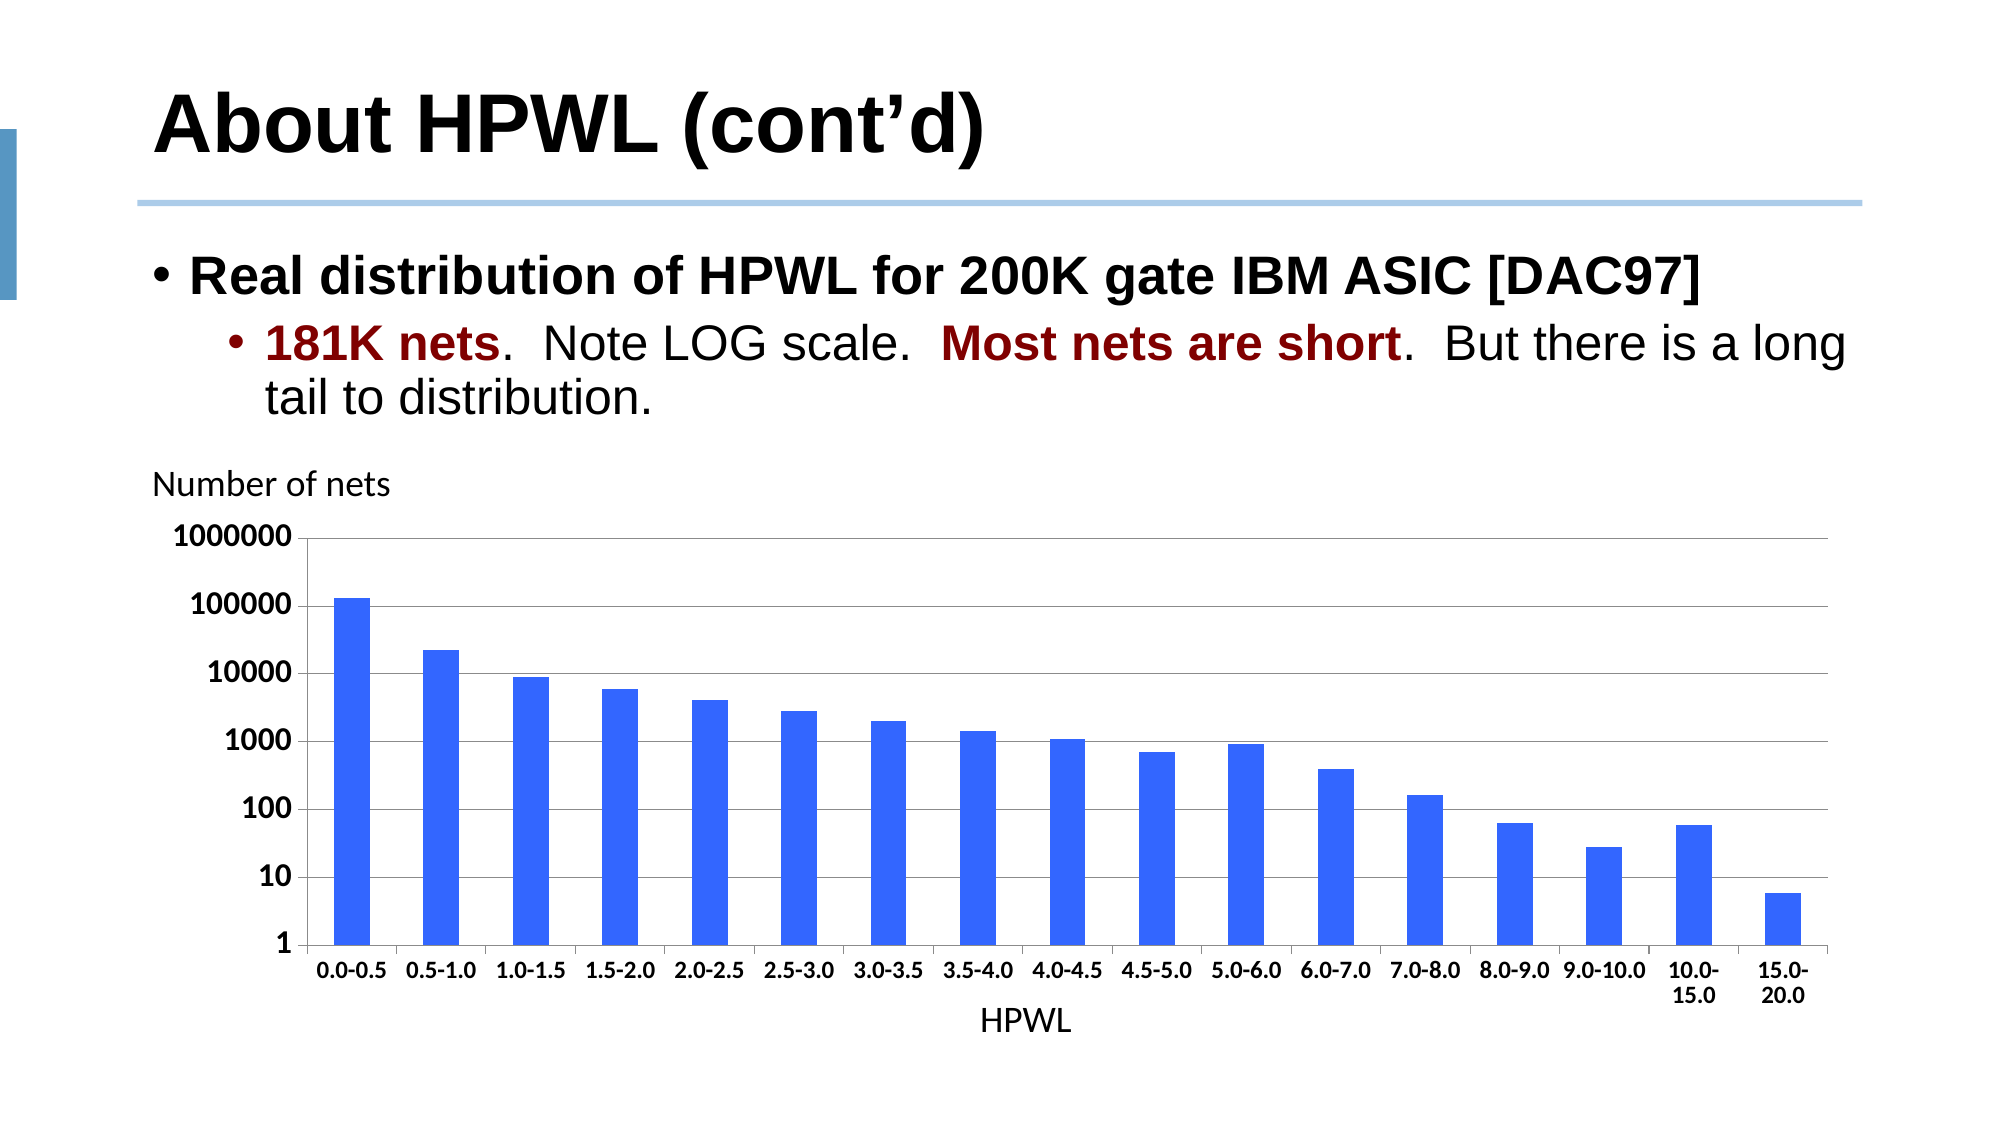

# About HPWL (cont’d)
Real distribution of HPWL for 200K gate IBM ASIC [DAC97]
181K nets.  Note LOG scale.  Most nets are short.  But there is a long tail to distribution.

Number of nets

### Chart

| Category |  |
|---|---|
| 0.0-0.5 | 129624.0 |
| 0.5-1.0 | 22292.0 |
| 1.0-1.5 | 8980.0 |
| 1.5-2.0 | 5999.0 |
| 2.0-2.5 | 4127.0 |
| 2.5-3.0 | 2877.0 |
| 3.0-3.5 | 2050.0 |
| 3.5-4.0 | 1456.0 |
| 4.0-4.5 | 1086.0 |
| 4.5-5.0 | 706.0 |
| 5.0-6.0 | 933.0 |
| 6.0-7.0 | 396.0 |
| 7.0-8.0 | 162.0 |
| 8.0-9.0 | 64.0 |
| 9.0-10.0 | 28.0 |
| 10.0-15.0 | 60.0 |
| 15.0-20.0 | 6.0 |
HPWL